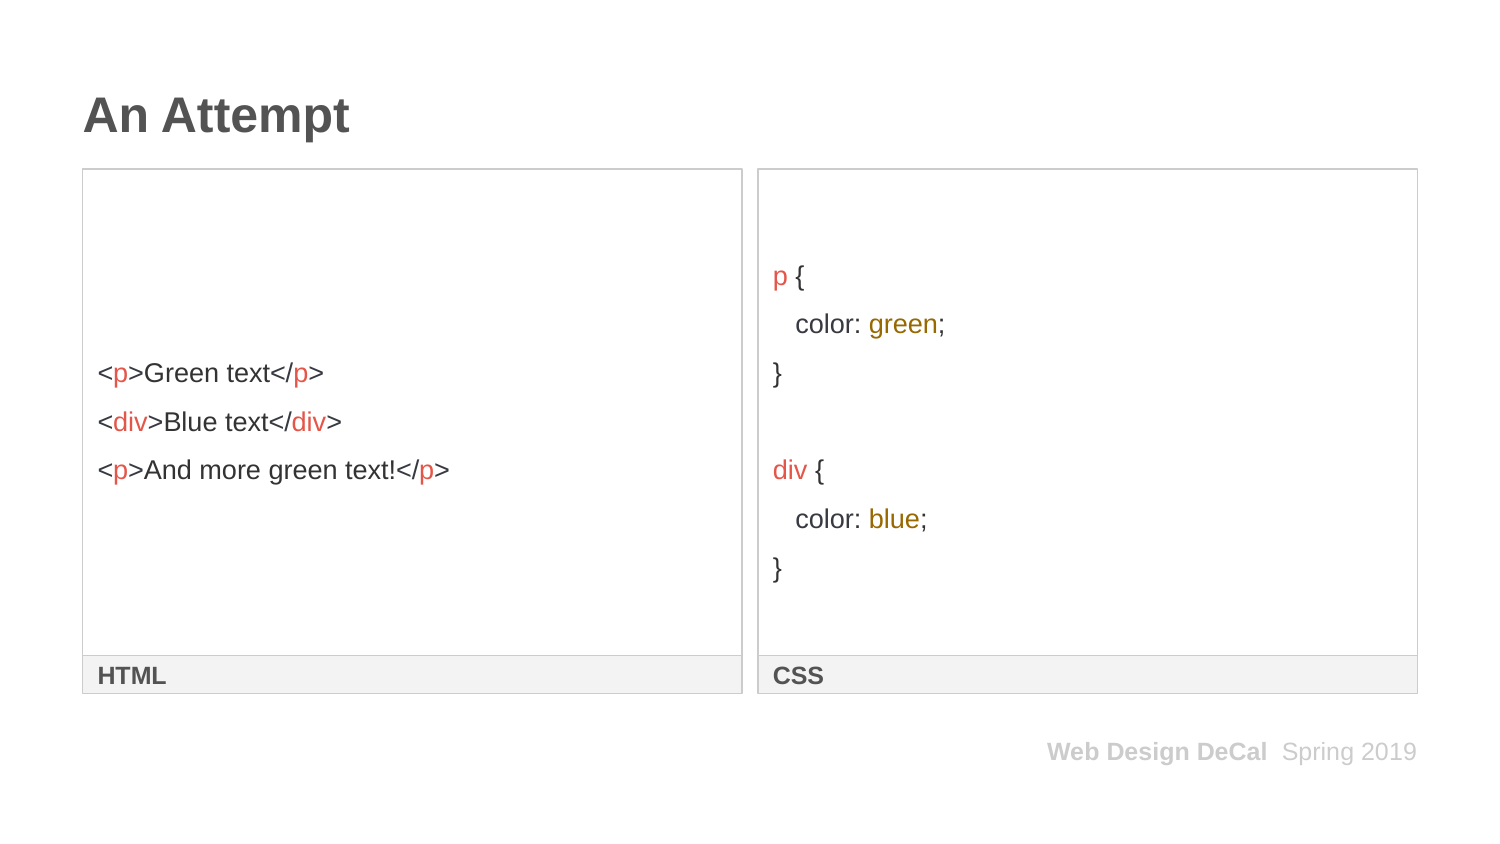

# An Attempt
<p>Green text</p>
<div>Blue text</div>
<p>And more green text!</p>
p {
   color: green;
}

div {
   color: blue;
}
HTML
CSS